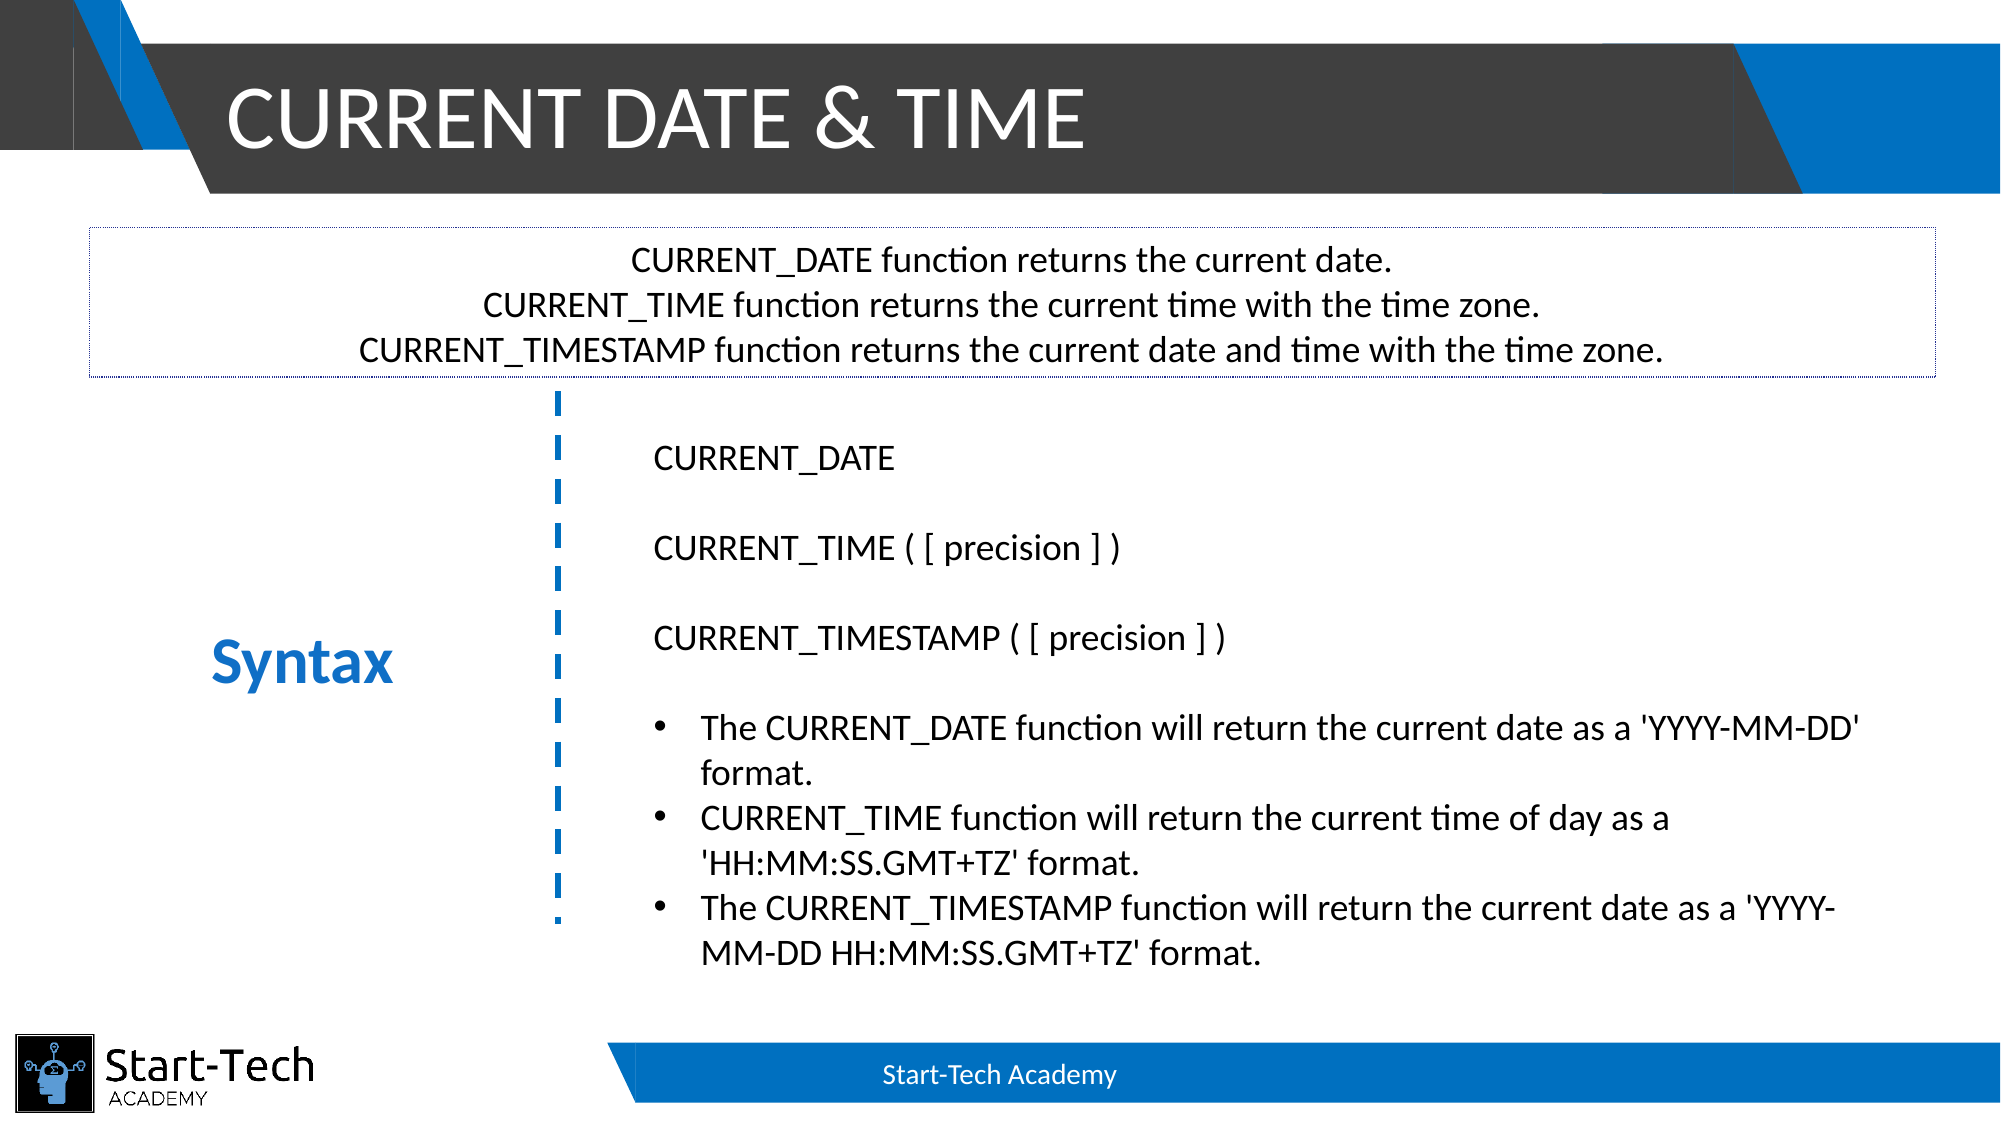

# CURRENT DATE & TIME
CURRENT_DATE function returns the current date.
CURRENT_TIME function returns the current time with the time zone.
CURRENT_TIMESTAMP function returns the current date and time with the time zone.
CURRENT_DATE

CURRENT_TIME ( [ precision ] )

CURRENT_TIMESTAMP ( [ precision ] )

The CURRENT_DATE function will return the current date as a 'YYYY-MM-DD' format.
CURRENT_TIME function will return the current time of day as a 'HH:MM:SS.GMT+TZ' format.
The CURRENT_TIMESTAMP function will return the current date as a 'YYYY-MM-DD HH:MM:SS.GMT+TZ' format.
Syntax
Start-Tech Academy